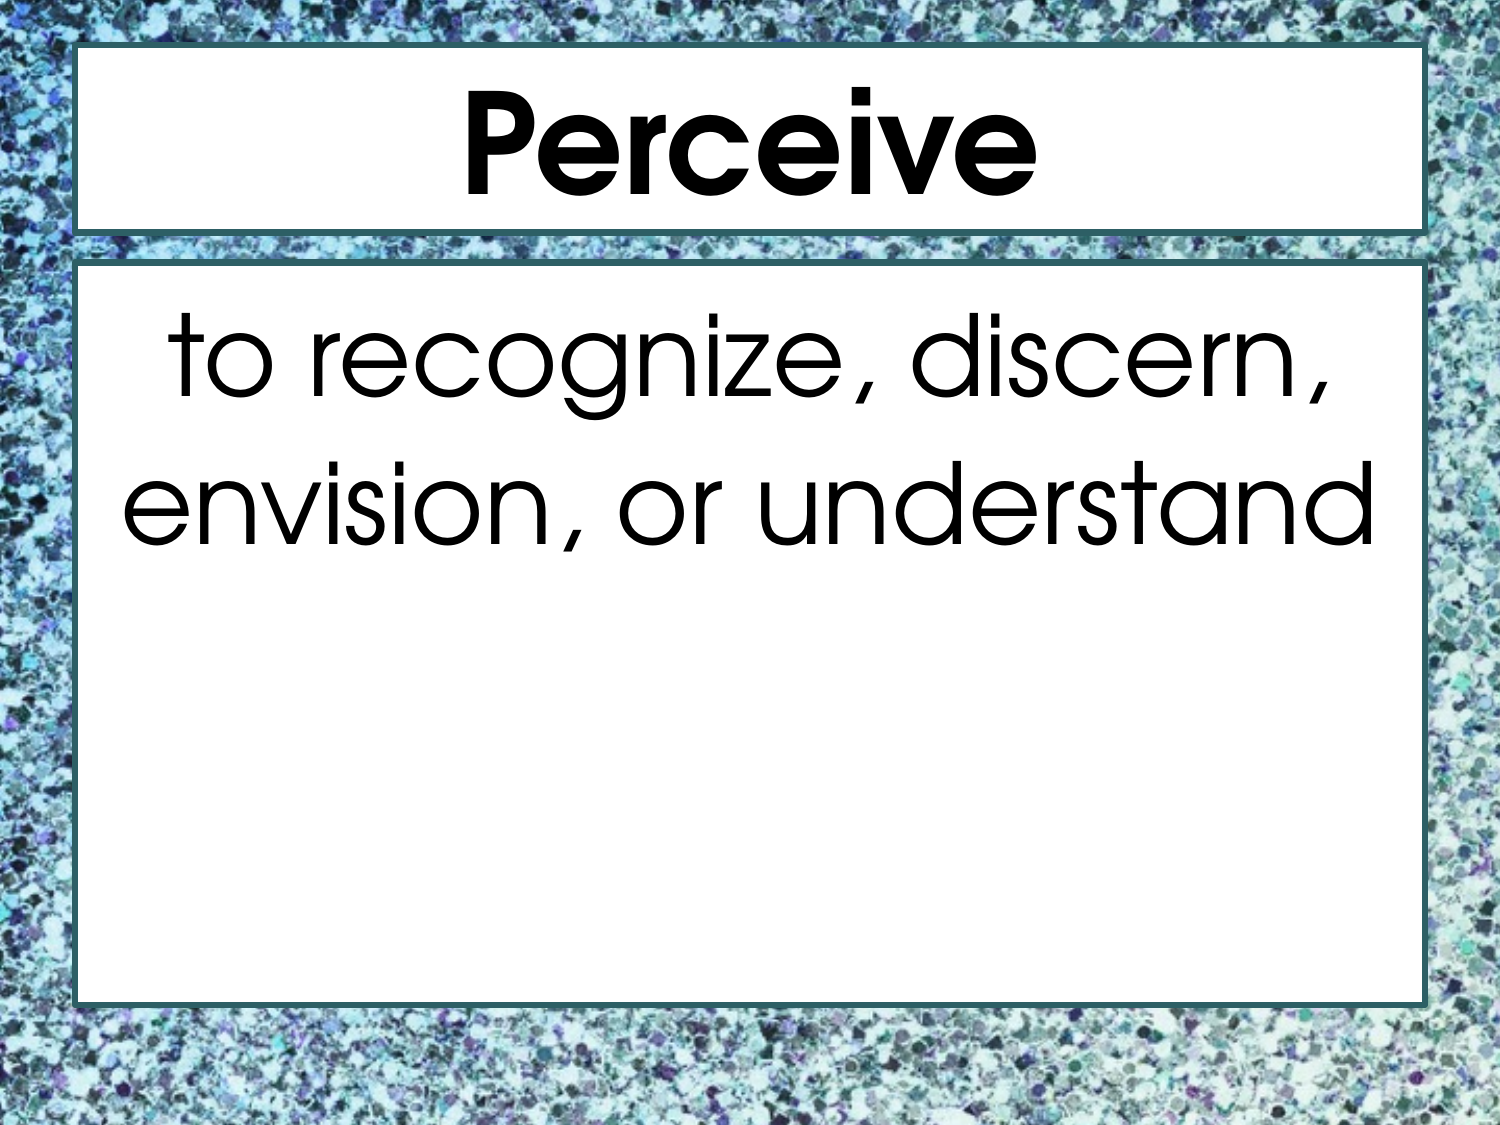

# Perceive
to recognize, discern, envision, or understand